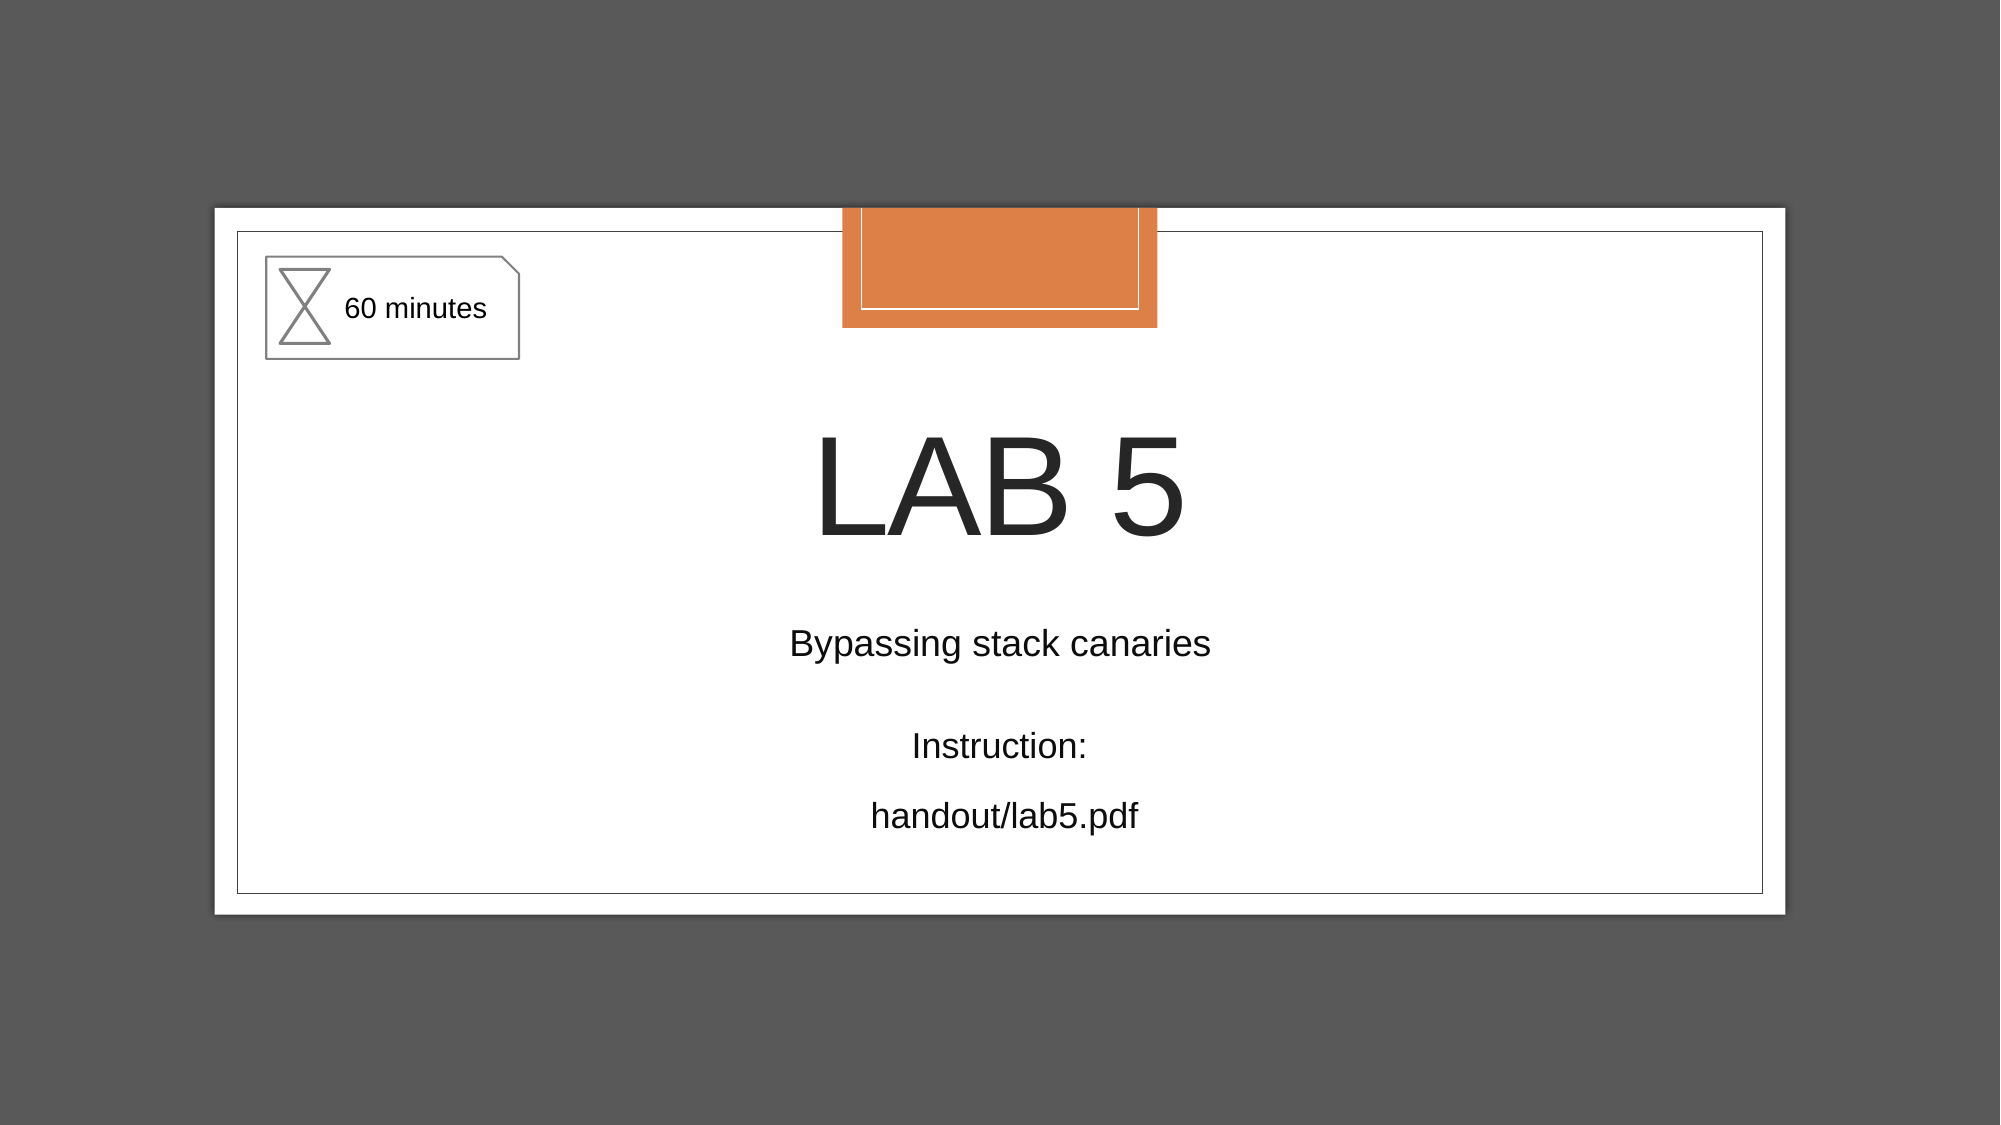

60 minutes
# LAB 5
Bypassing stack canaries
Instruction:
 handout/lab5.pdf